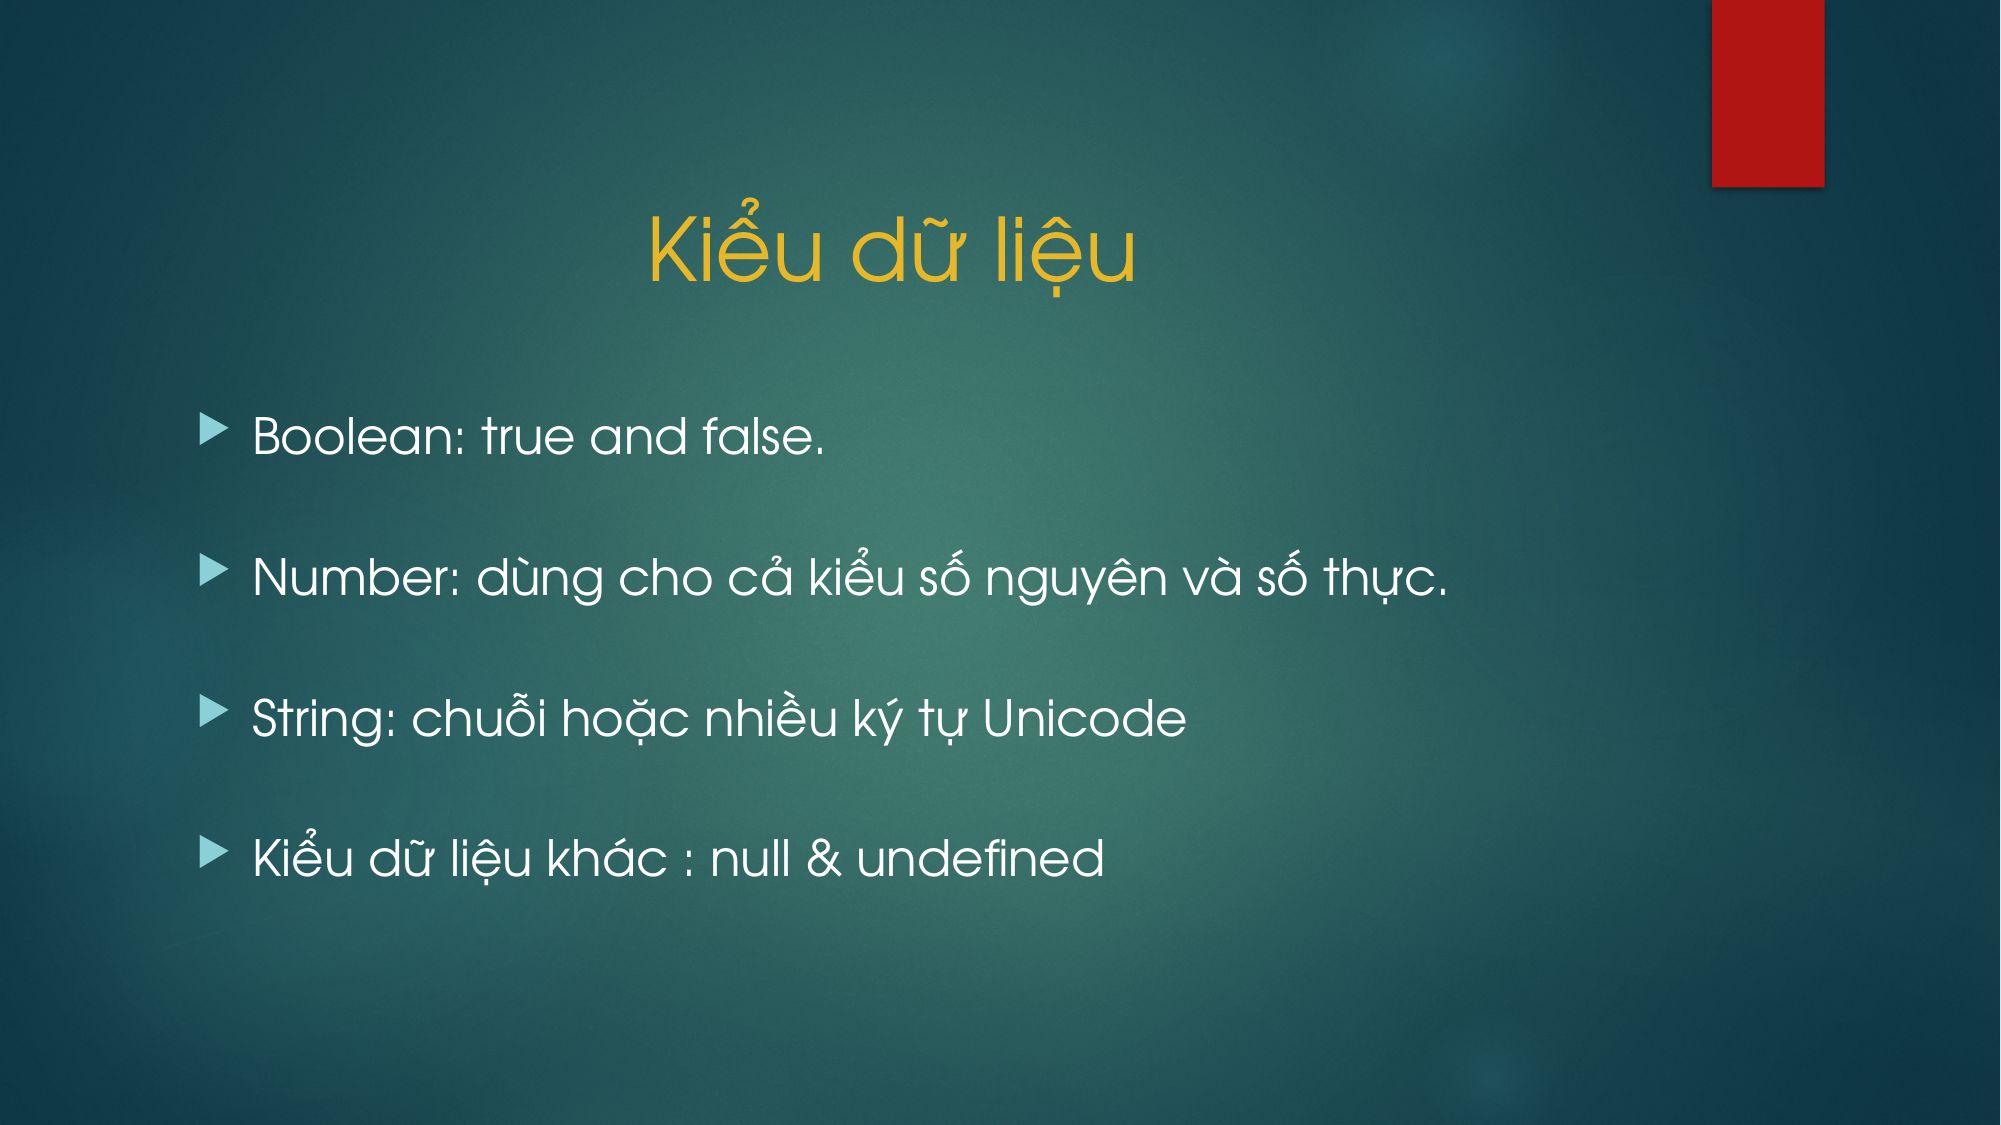

# Kiểu dữ liệu
Boolean: true and false.
Number: dùng cho cả kiểu số nguyên và số thực.
String: chuỗi hoặc nhiều ký tự Unicode
Kiểu dữ liệu khác : null & undefined